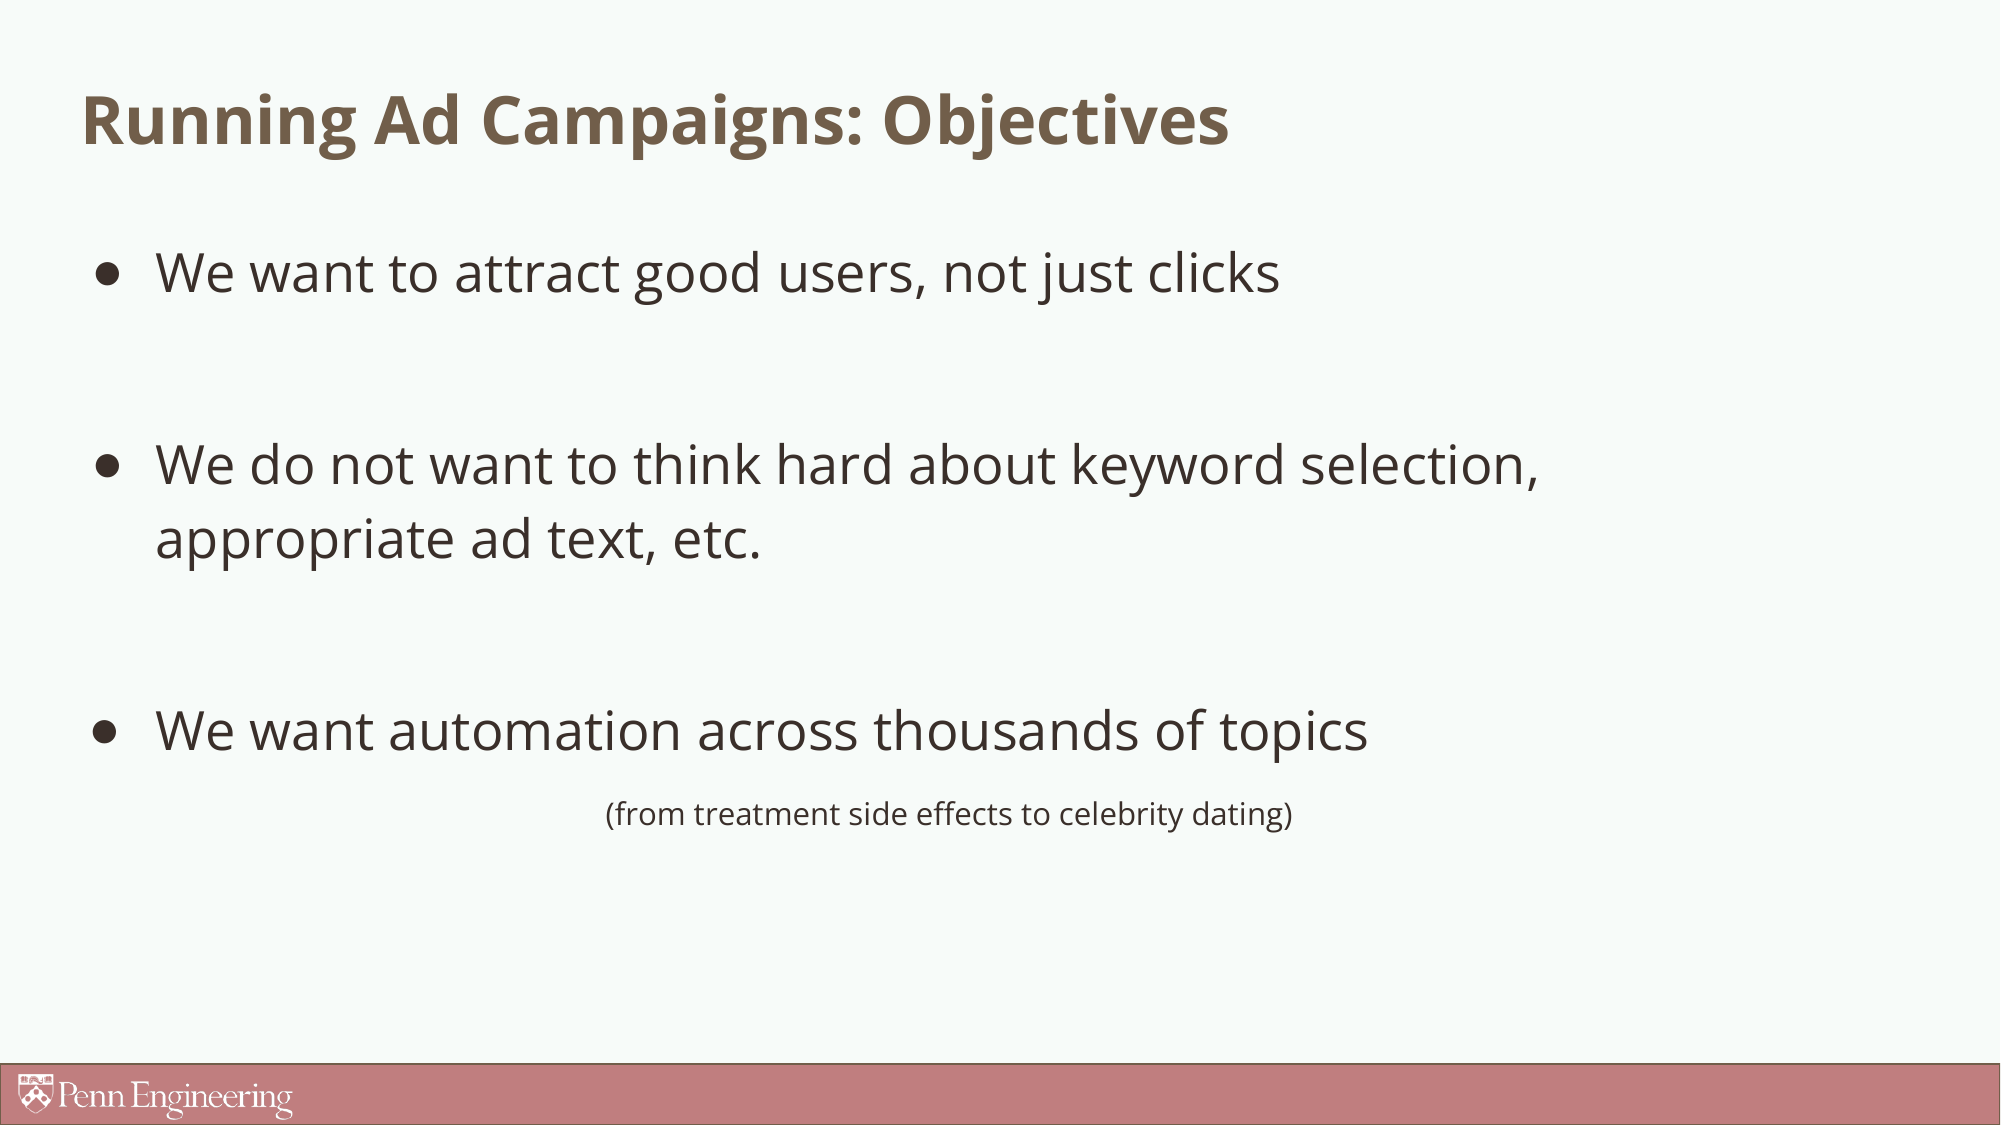

# Running Ad Campaigns: Objectives
We want to attract good users, not just clicks

We do not want to think hard about keyword selection, appropriate ad text, etc.

We want automation across thousands of topics 					(from treatment side effects to celebrity dating)